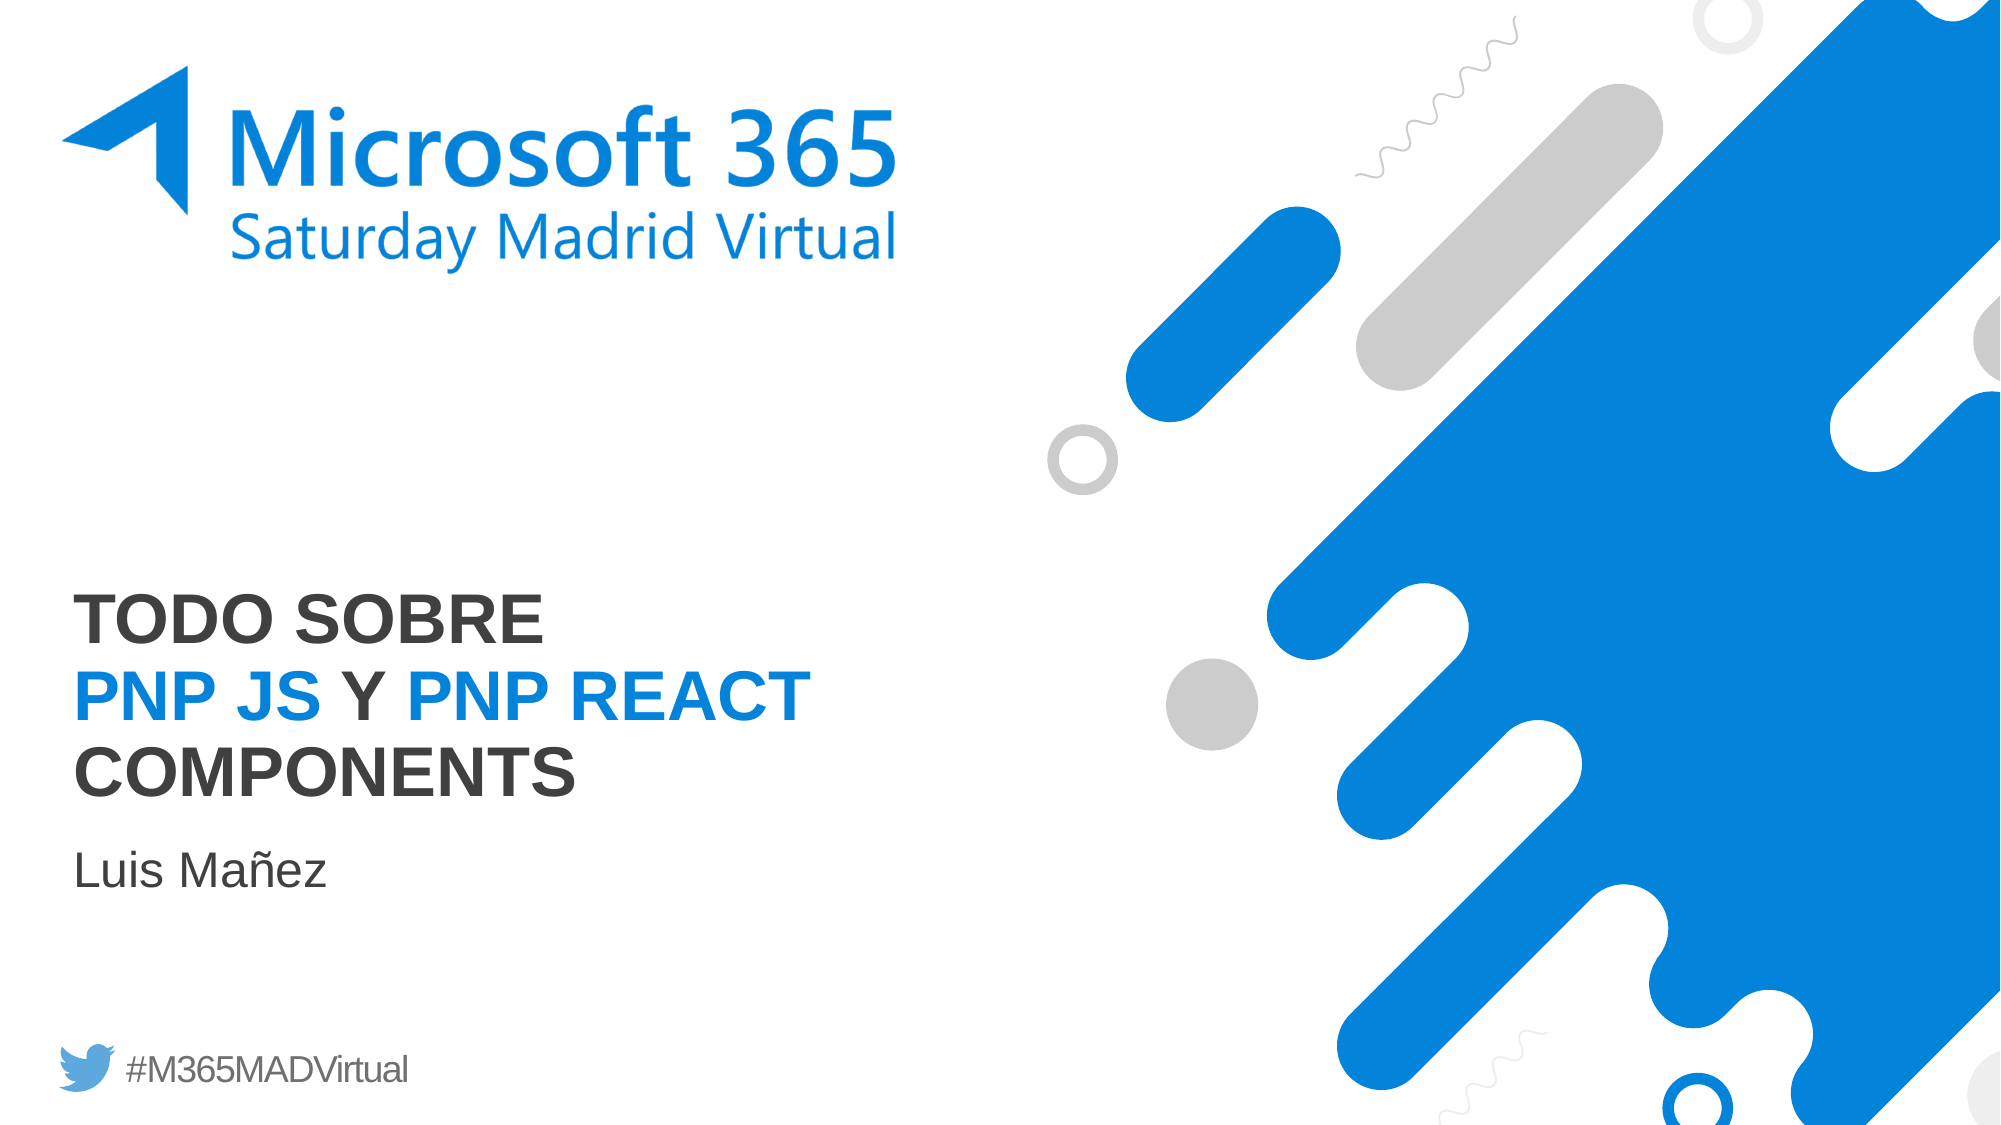

# Todo sobre PnP JS y PnP React components
Luis Mañez